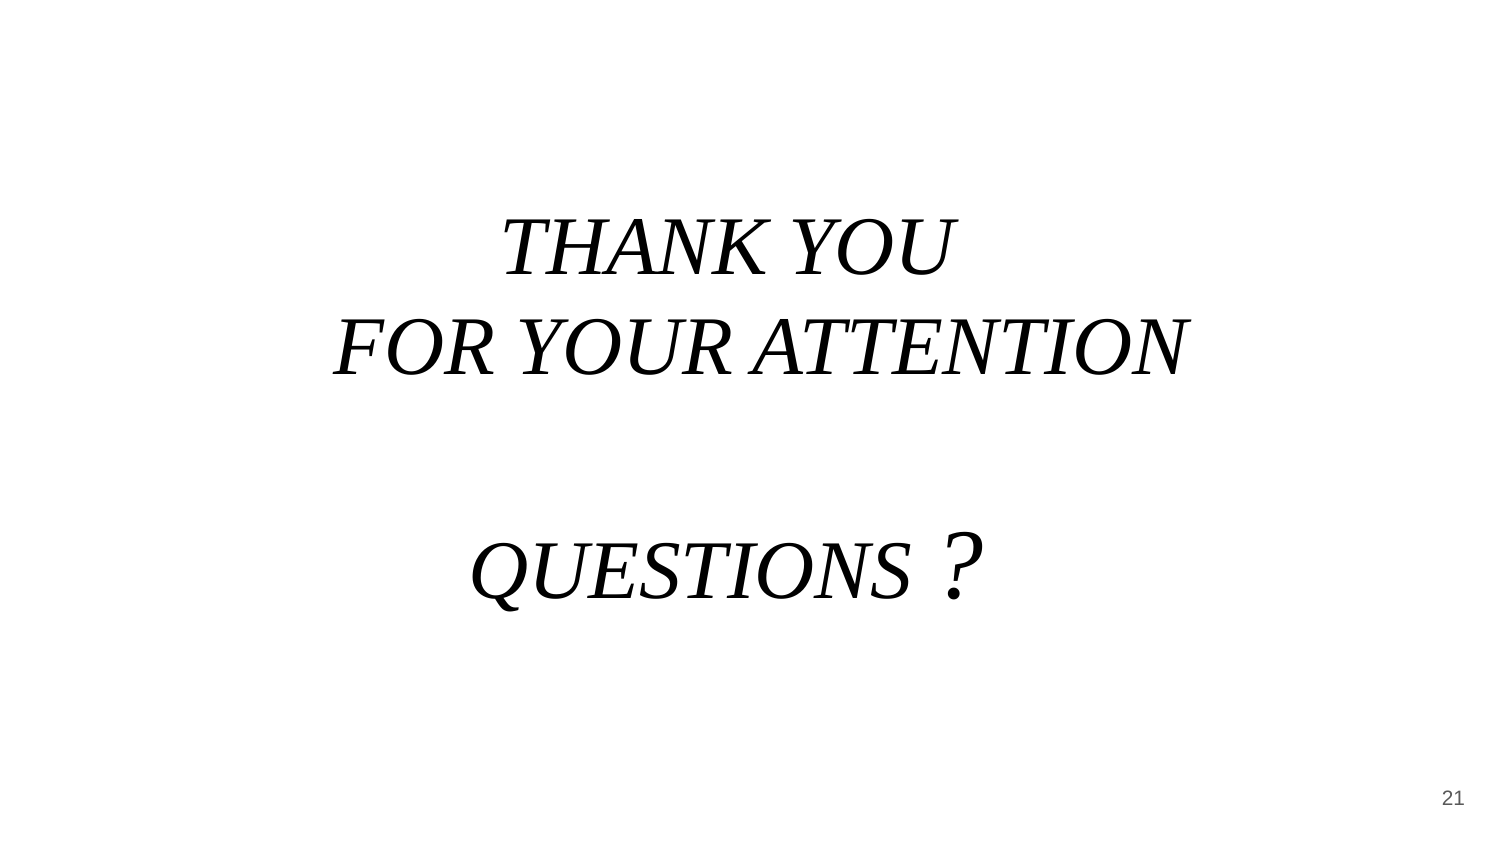

THANK YOU
  FOR YOUR ATTENTION
QUESTIONS ?
21